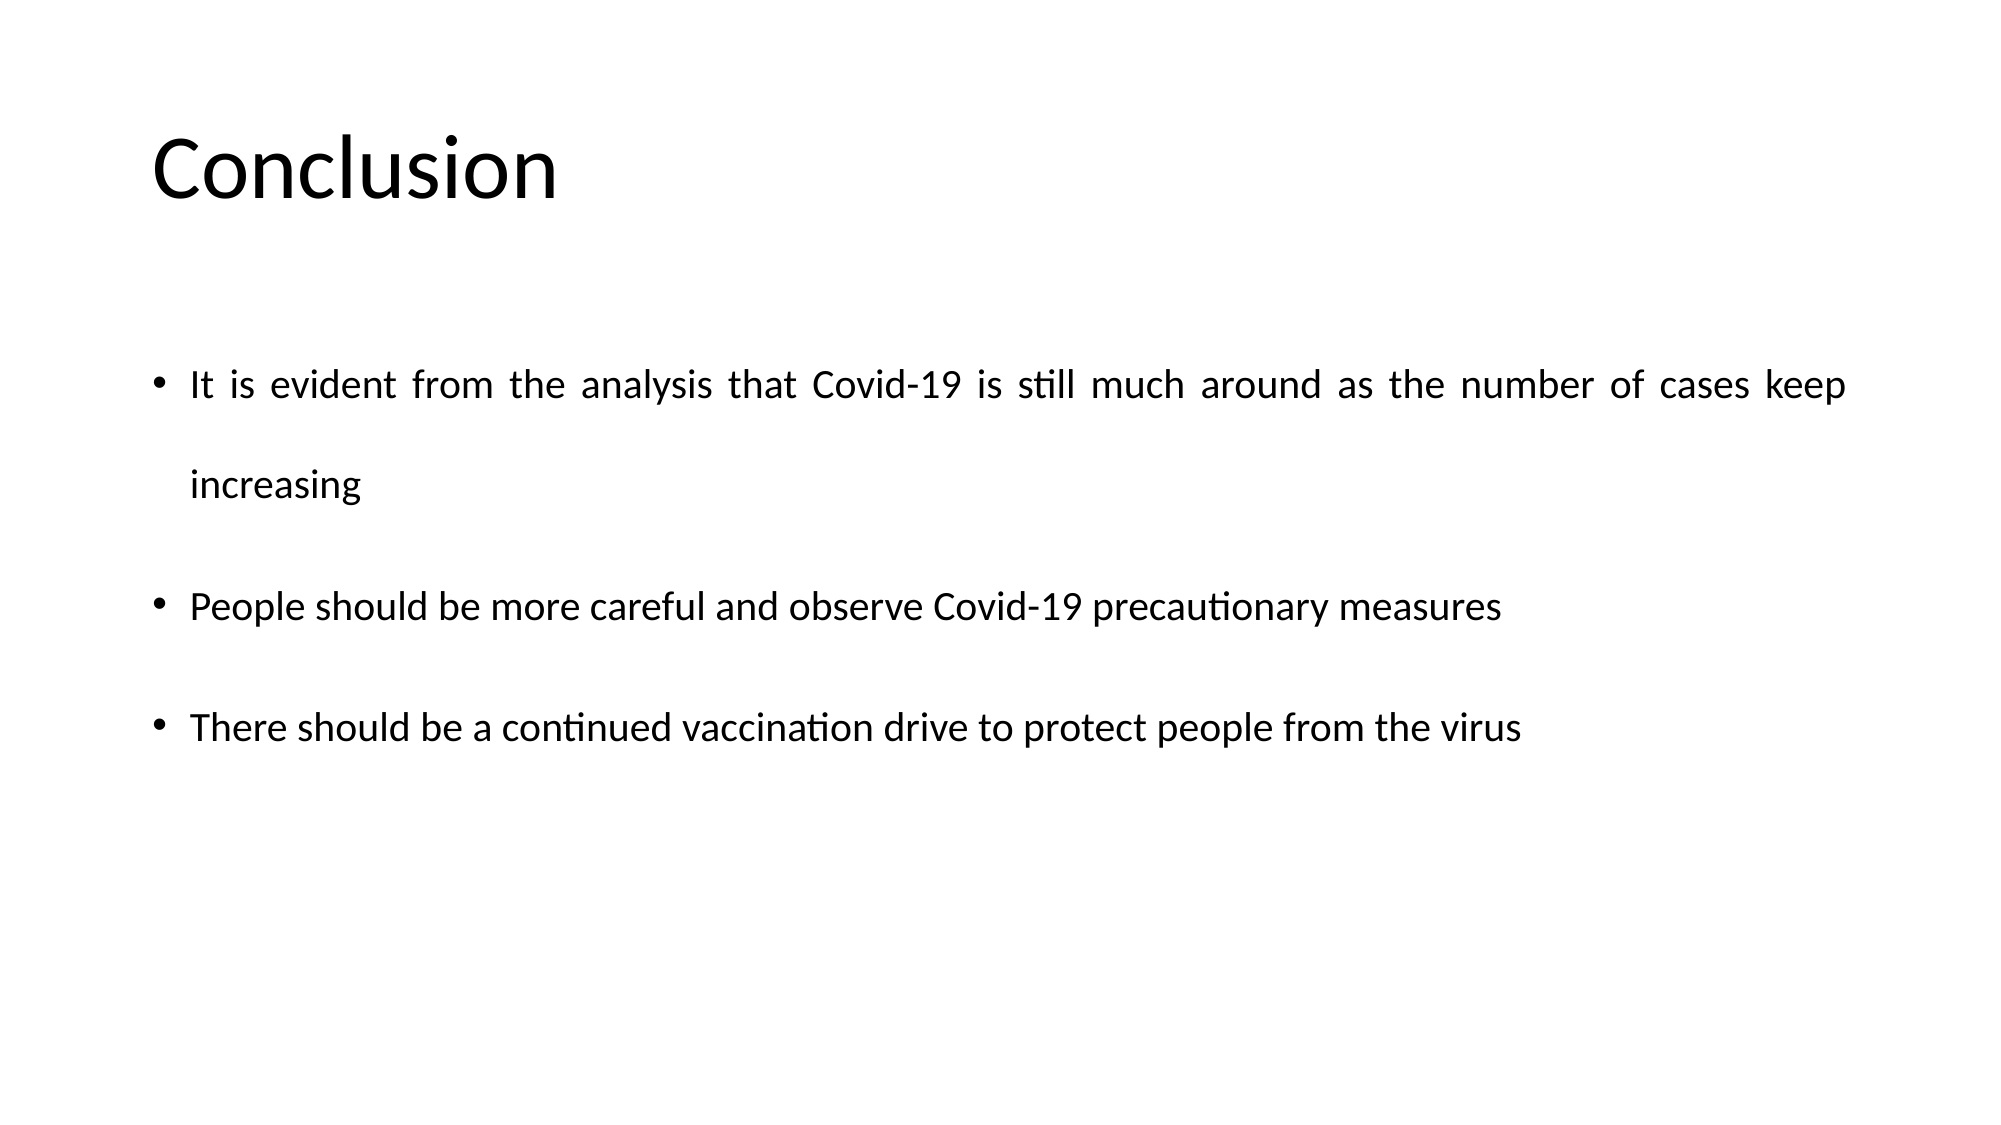

# Conclusion
It is evident from the analysis that Covid-19 is still much around as the number of cases keep increasing
People should be more careful and observe Covid-19 precautionary measures
There should be a continued vaccination drive to protect people from the virus